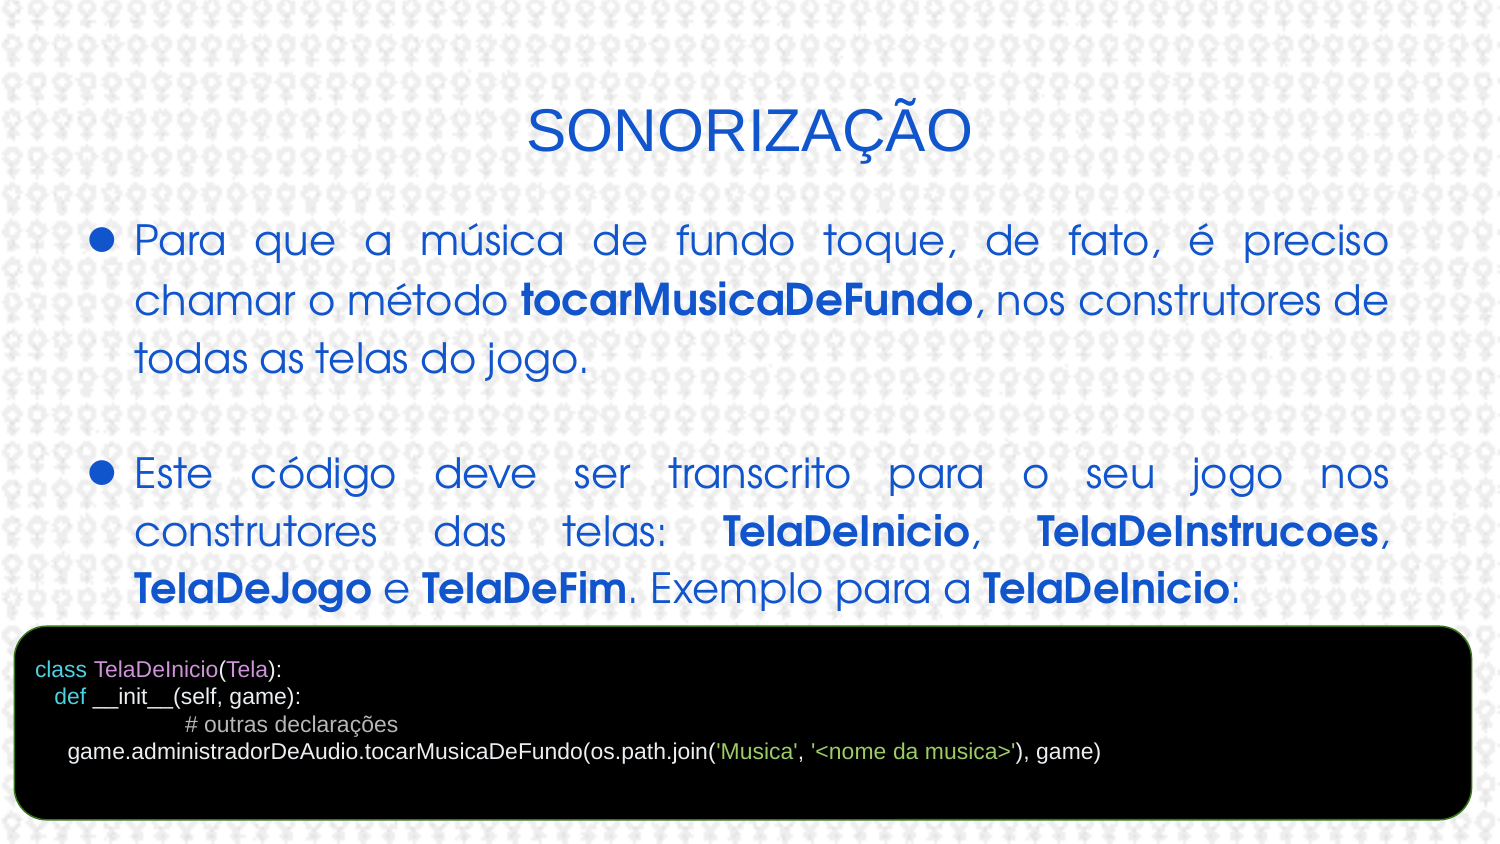

# SONORIZAÇÃO
Para que a música de fundo toque, de fato, é preciso chamar o método tocarMusicaDeFundo, nos construtores de todas as telas do jogo.

Este código deve ser transcrito para o seu jogo nos construtores das telas: TelaDeInicio, TelaDeInstrucoes, TelaDeJogo e TelaDeFim. Exemplo para a TelaDeInicio:

class TelaDeInicio(Tela):
   def __init__(self, game):
   	# outras declarações
     game.administradorDeAudio.tocarMusicaDeFundo(os.path.join('Musica', '<nome da musica>'), game)